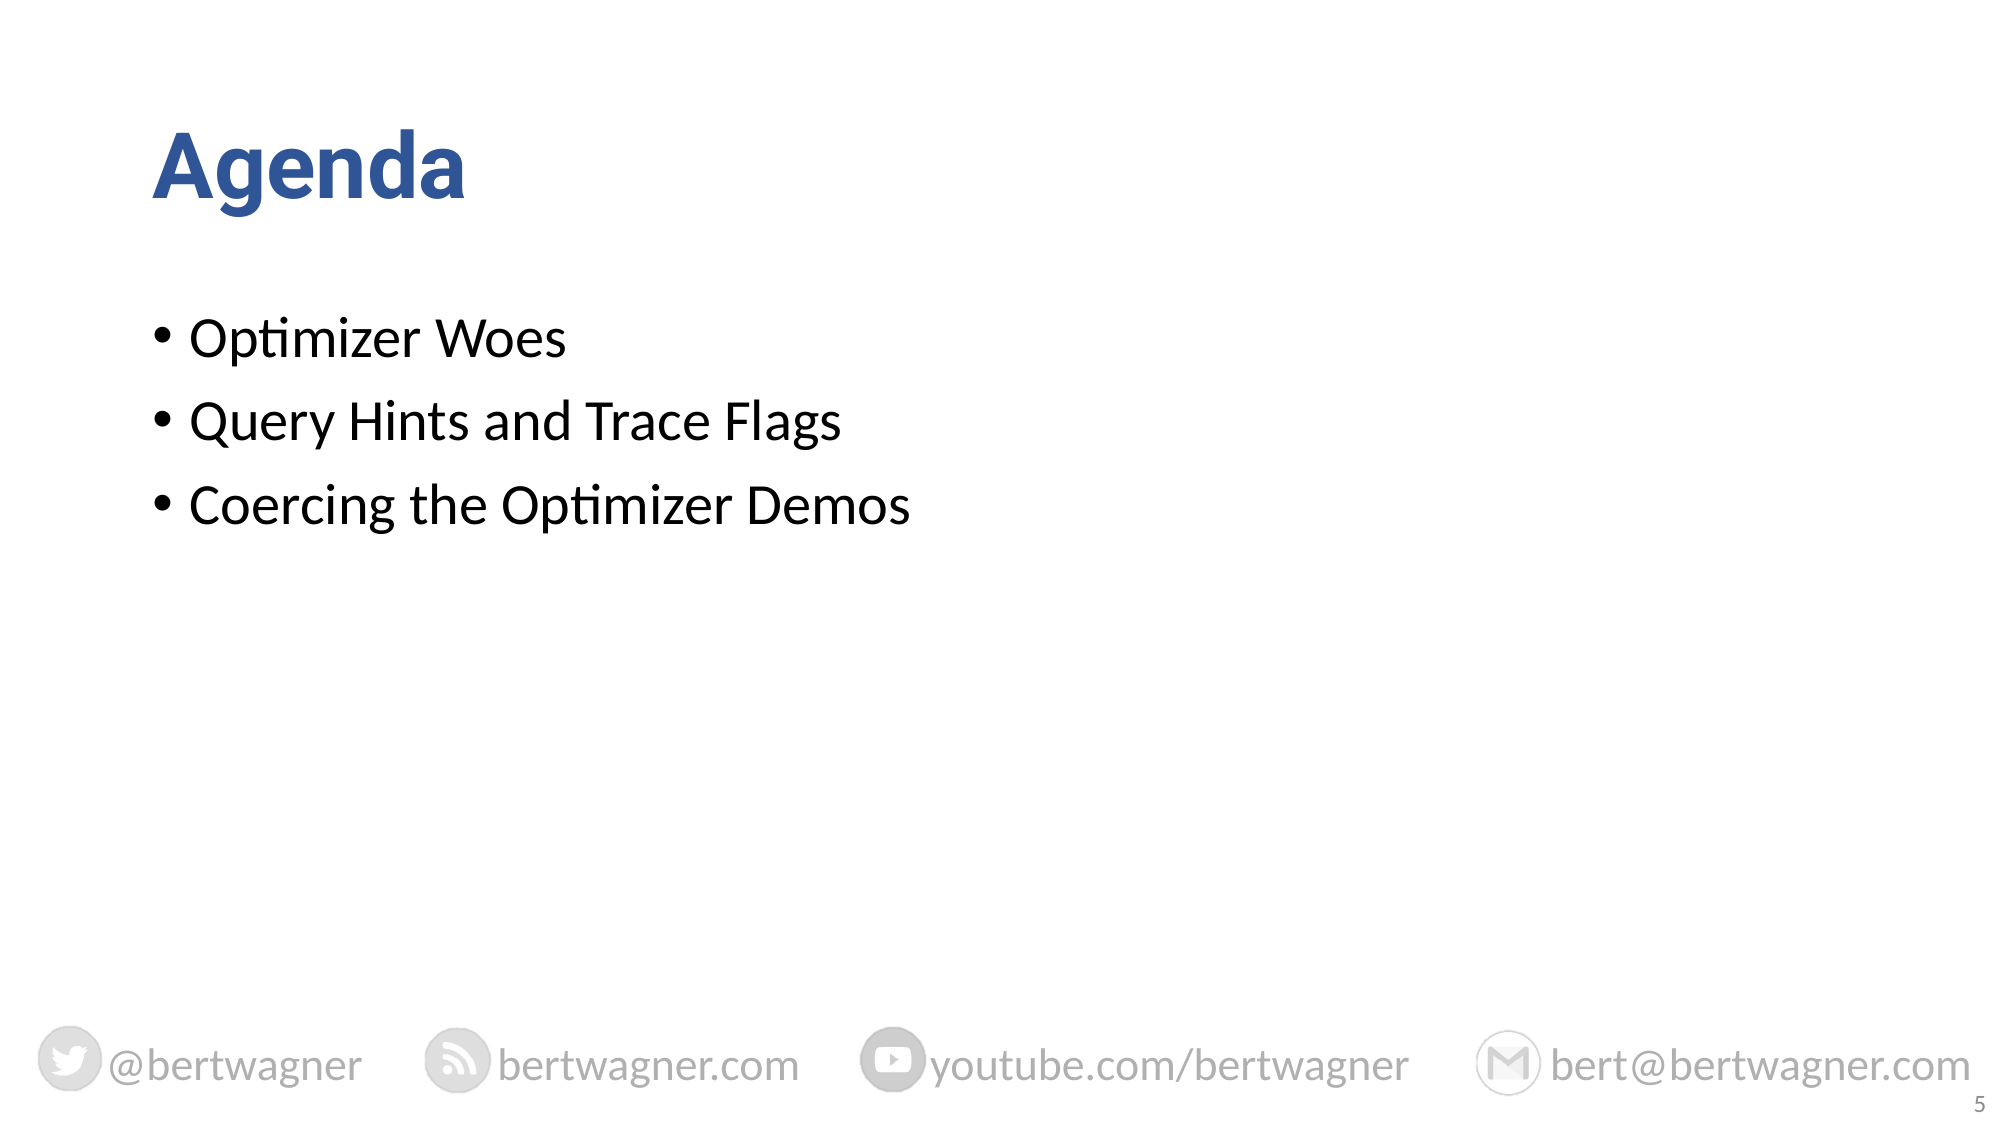

# Agenda
Optimizer Woes
Query Hints and Trace Flags
Coercing the Optimizer Demos